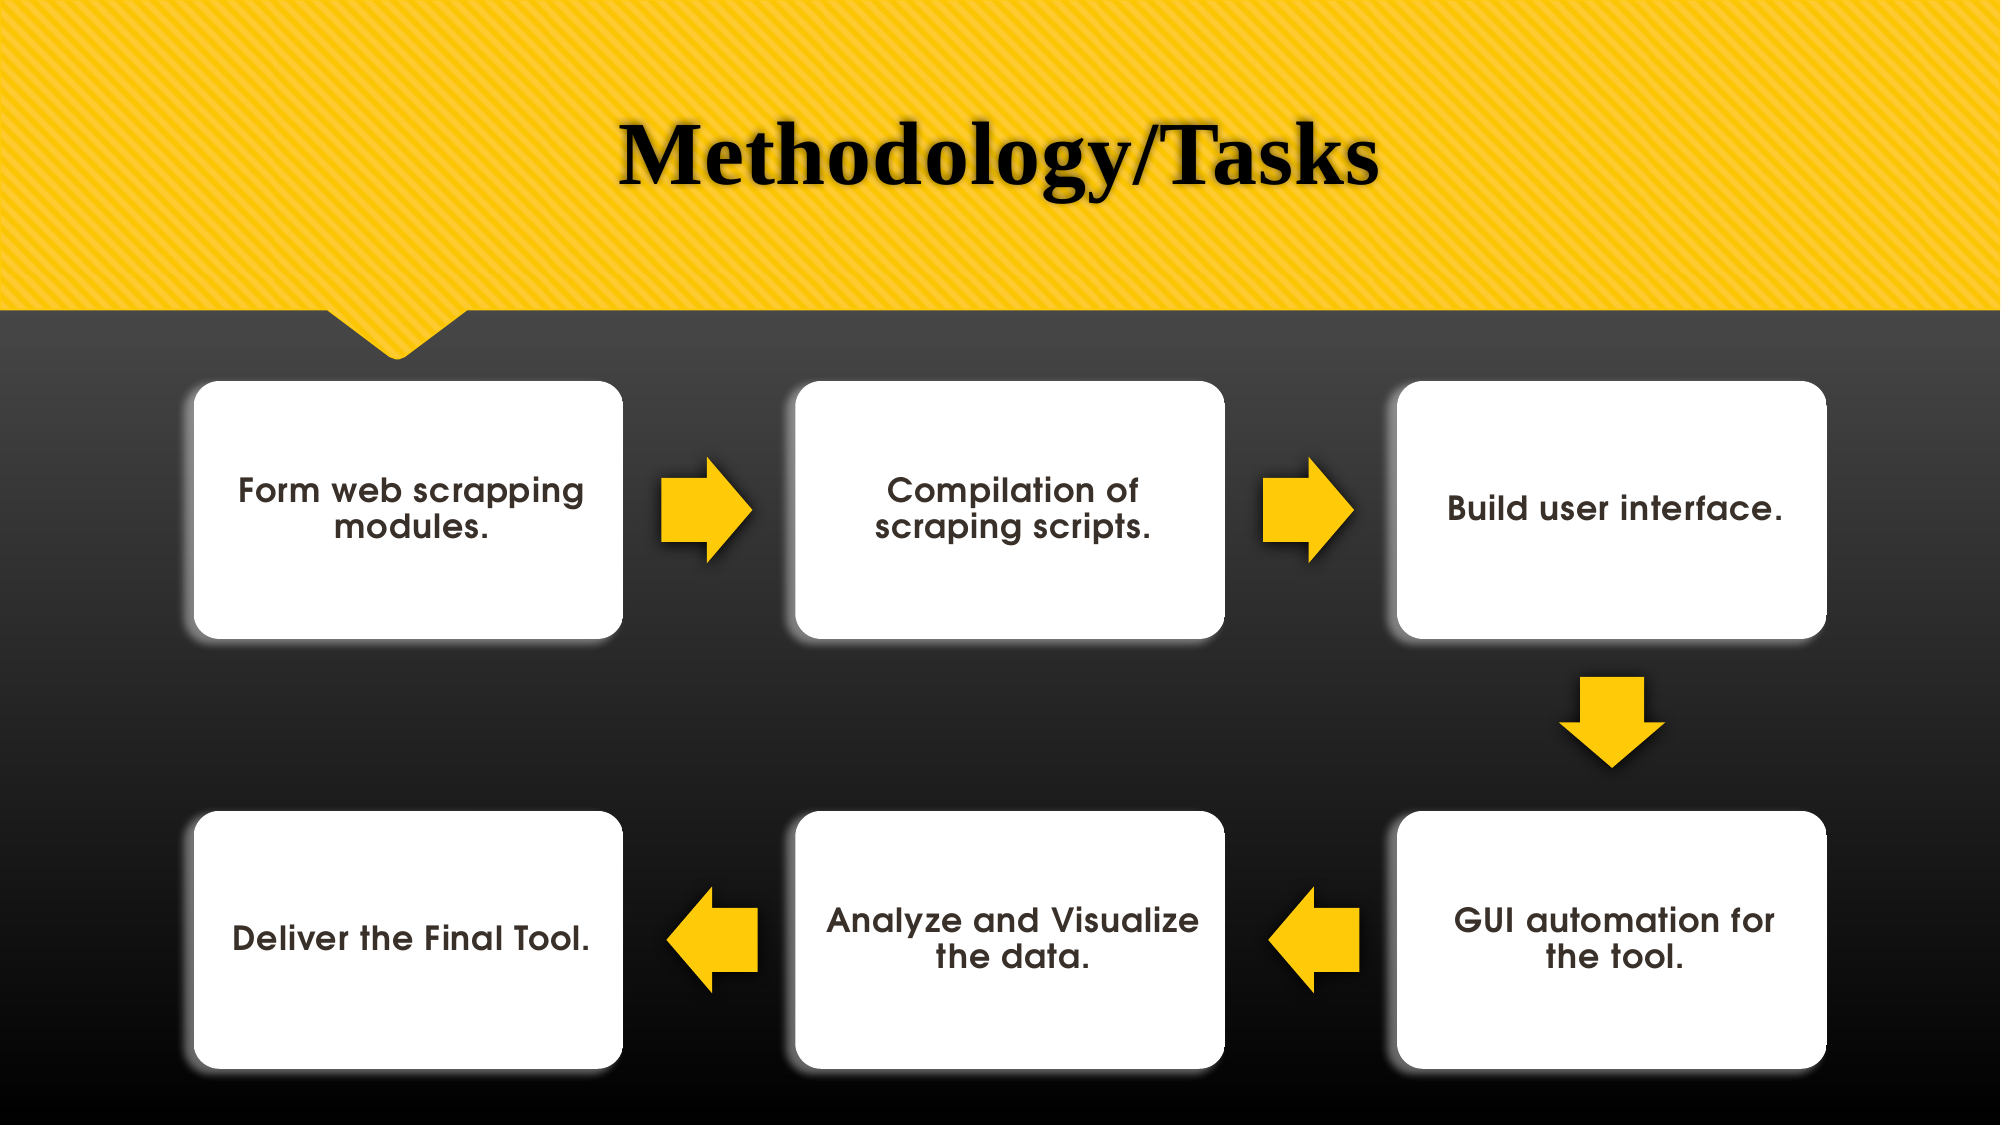

# Methodology/Tasks
Form web scrapping modules.

Compilation of scraping scripts.

Build user interface.

GUI automation for the tool.

Analyze and Visualize the data.

Deliver the Final Tool.